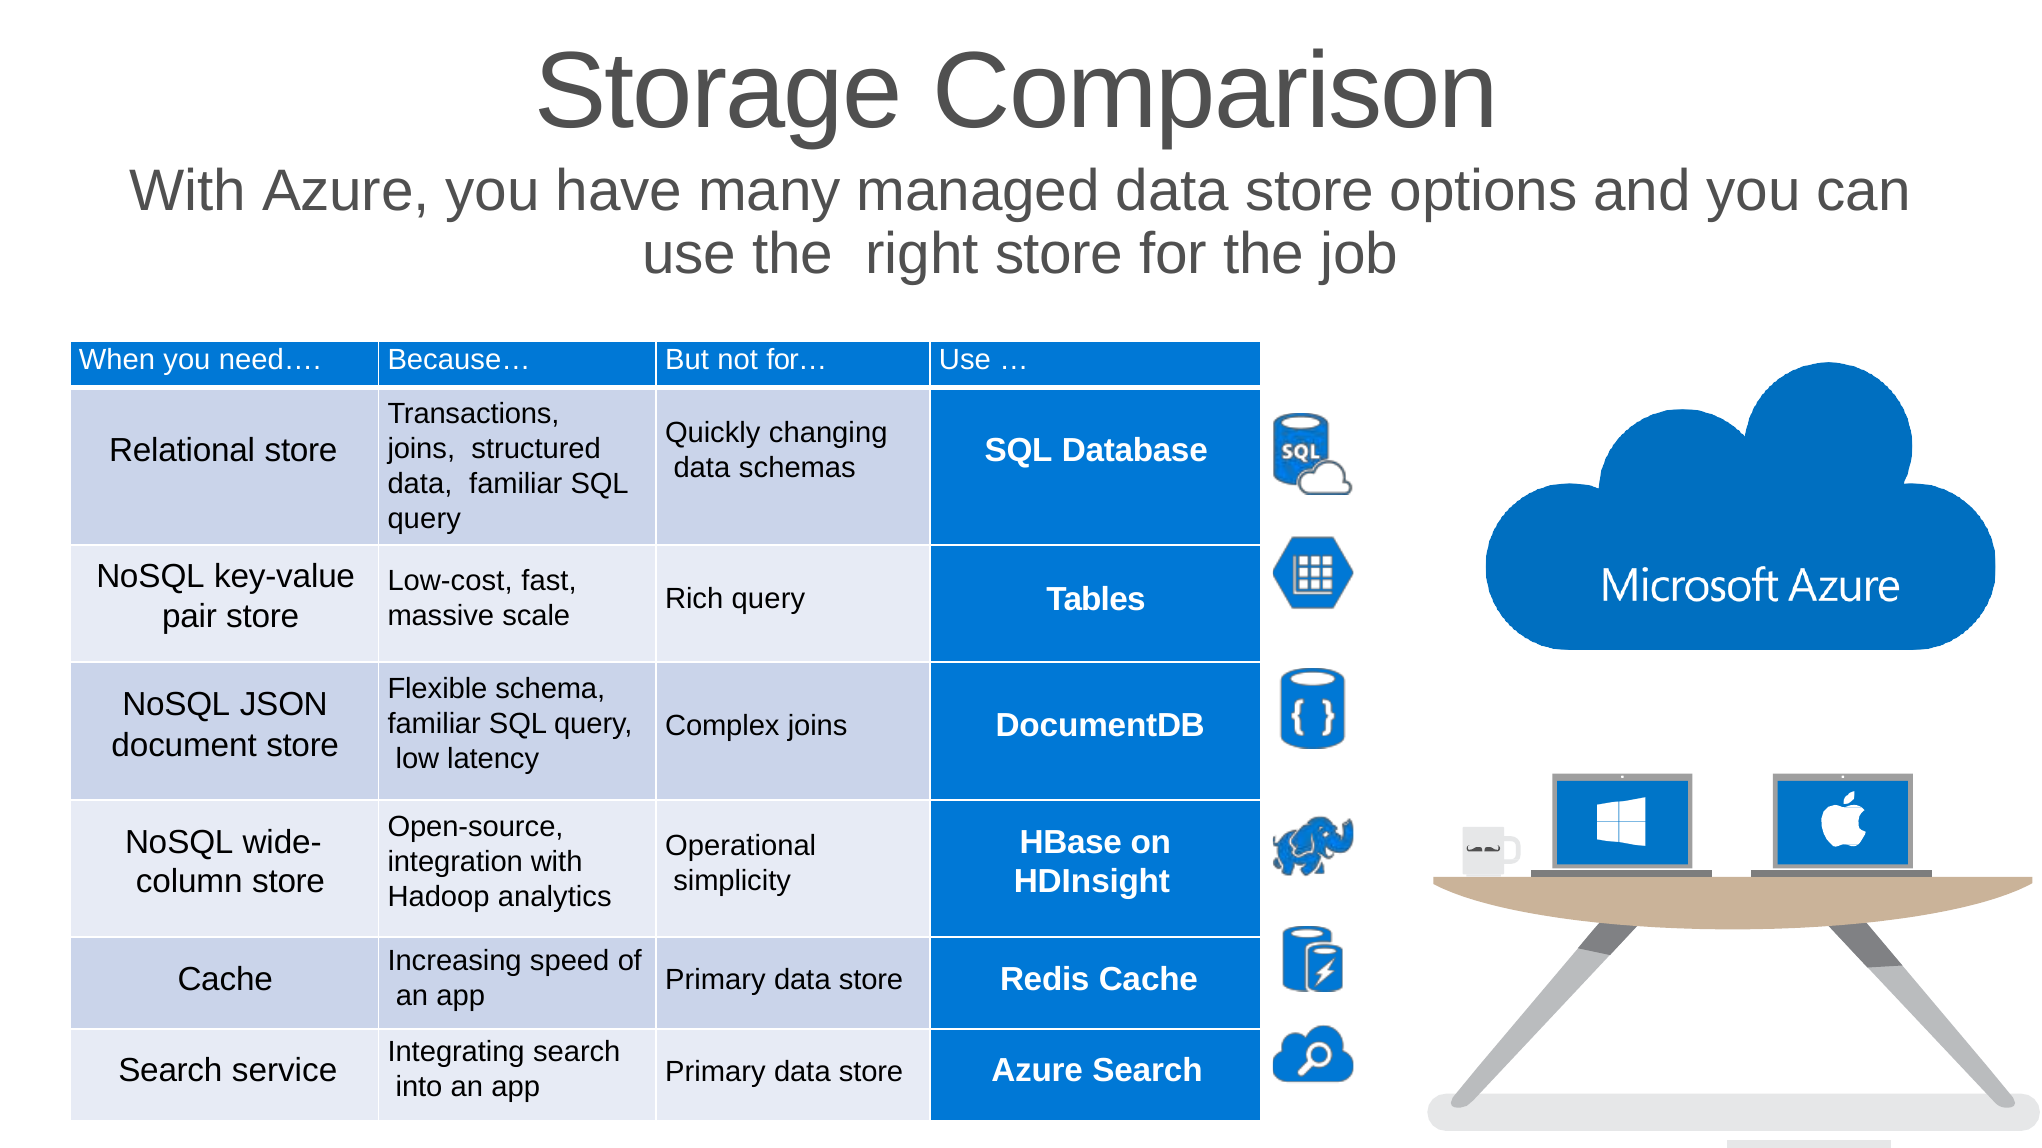

# Storage Comparison
With Azure, you have many managed data store options and you can use the  right store for the job
| When you need…. | Because… | But not for… | Use … |
| --- | --- | --- | --- |
| Relational store | Transactions, joins, structured data, familiar SQL query | Quickly changing data schemas | SQL Database |
| NoSQL key-value pair store | Low-cost, fast, massive scale | Rich query | Tables |
| NoSQL JSON document store | Flexible schema, familiar SQL query, low latency | Complex joins | DocumentDB |
| NoSQL wide- column store | Open-source, integration with Hadoop analytics | Operational simplicity | HBase on HDInsight |
| Cache | Increasing speed of an app | Primary data store | Redis Cache |
| Search service | Integrating search into an app | Primary data store | Azure Search |